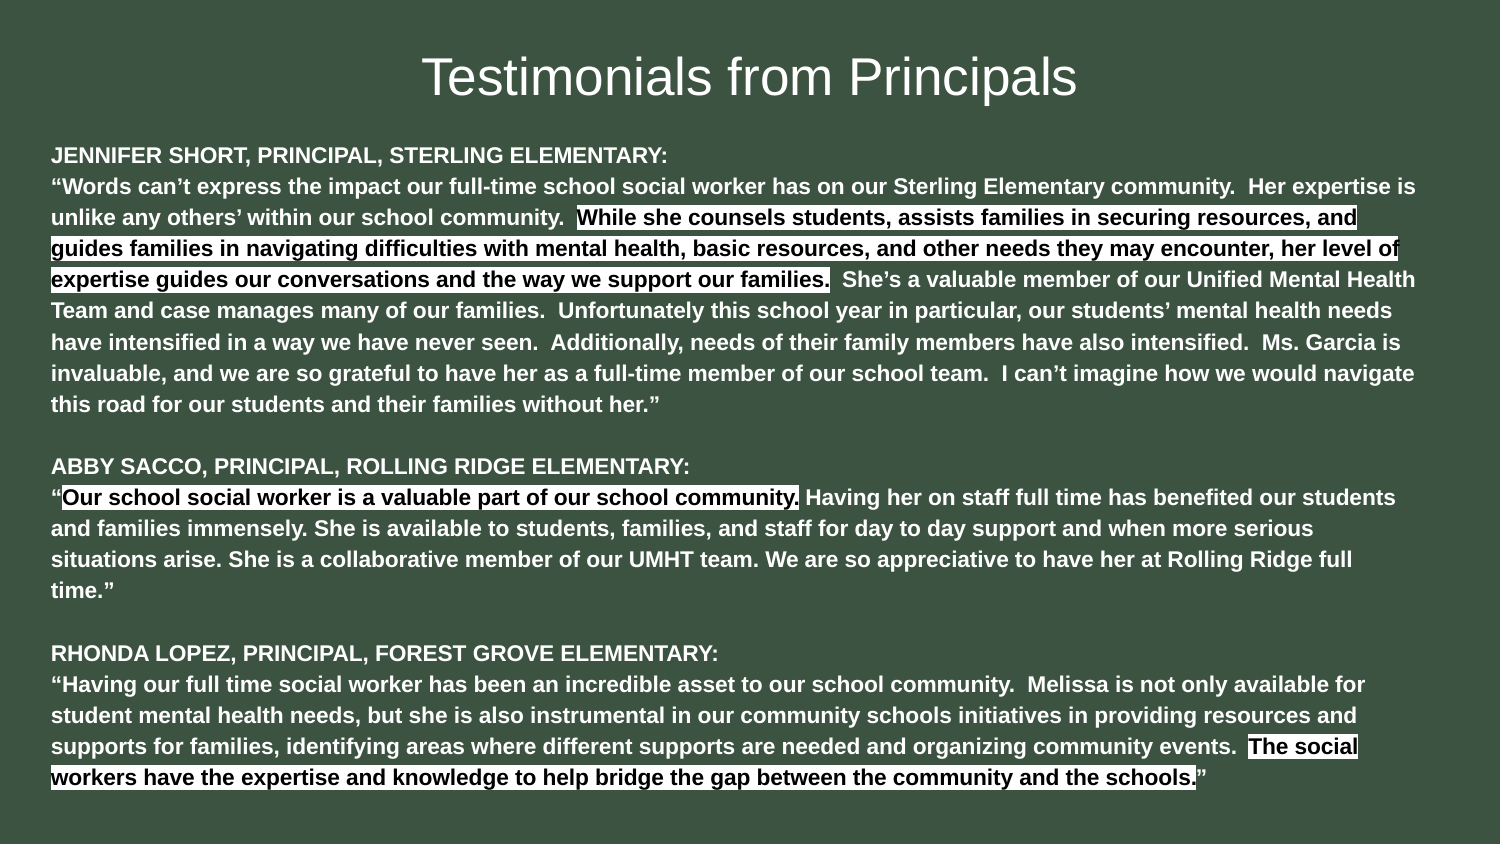

# Testimonials from Principals
JENNIFER SHORT, PRINCIPAL, STERLING ELEMENTARY:
“Words can’t express the impact our full-time school social worker has on our Sterling Elementary community.  Her expertise is unlike any others’ within our school community.  While she counsels students, assists families in securing resources, and guides families in navigating difficulties with mental health, basic resources, and other needs they may encounter, her level of expertise guides our conversations and the way we support our families.  She’s a valuable member of our Unified Mental Health Team and case manages many of our families.  Unfortunately this school year in particular, our students’ mental health needs have intensified in a way we have never seen.  Additionally, needs of their family members have also intensified.  Ms. Garcia is invaluable, and we are so grateful to have her as a full-time member of our school team.  I can’t imagine how we would navigate this road for our students and their families without her.”

ABBY SACCO, PRINCIPAL, ROLLING RIDGE ELEMENTARY:
“Our school social worker is a valuable part of our school community. Having her on staff full time has benefited our students and families immensely. She is available to students, families, and staff for day to day support and when more serious situations arise. She is a collaborative member of our UMHT team. We are so appreciative to have her at Rolling Ridge full time.”

RHONDA LOPEZ, PRINCIPAL, FOREST GROVE ELEMENTARY:
“Having our full time social worker has been an incredible asset to our school community.  Melissa is not only available for student mental health needs, but she is also instrumental in our community schools initiatives in providing resources and supports for families, identifying areas where different supports are needed and organizing community events.  The social workers have the expertise and knowledge to help bridge the gap between the community and the schools.”